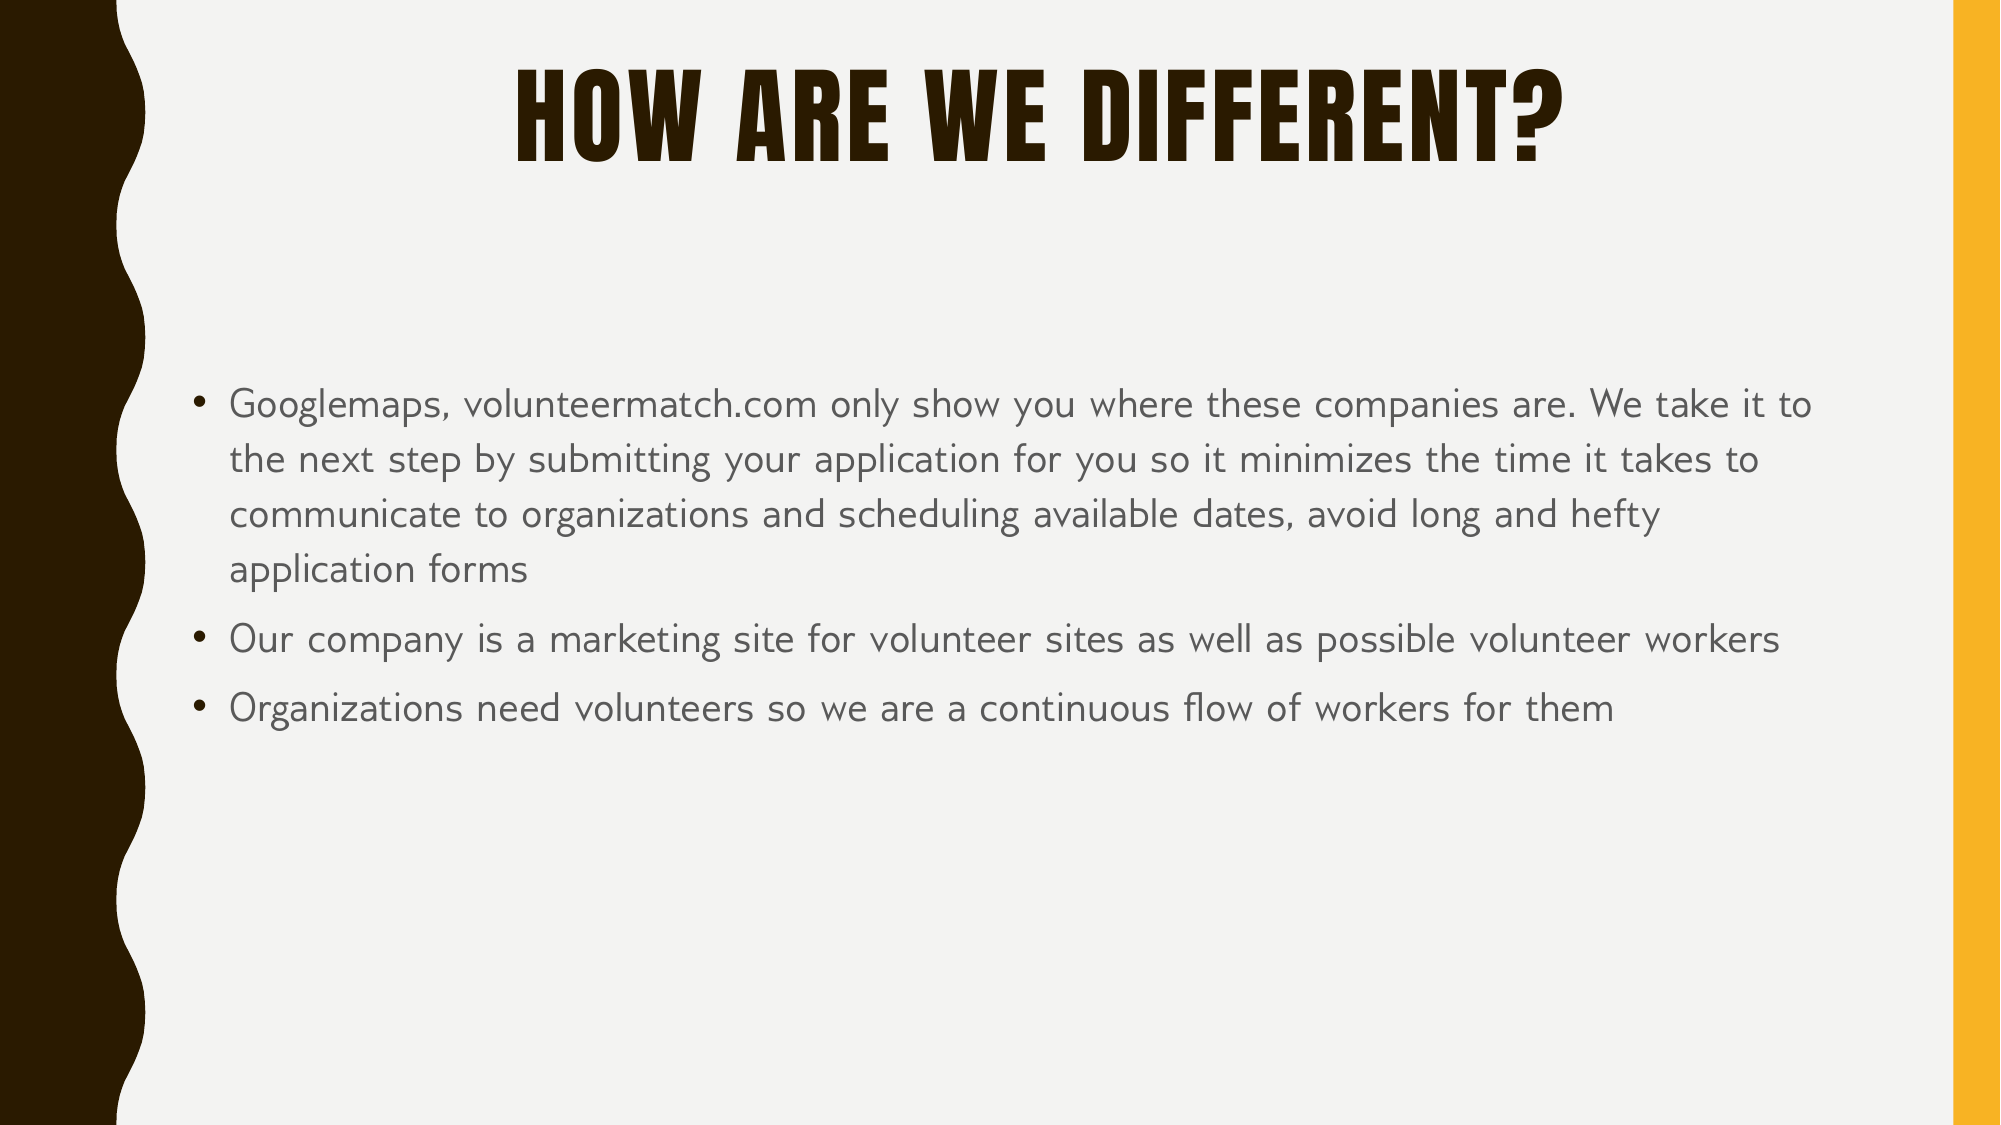

# How are we different?
Googlemaps, volunteermatch.com only show you where these companies are. We take it to the next step by submitting your application for you so it minimizes the time it takes to communicate to organizations and scheduling available dates, avoid long and hefty application forms
Our company is a marketing site for volunteer sites as well as possible volunteer workers
Organizations need volunteers so we are a continuous flow of workers for them